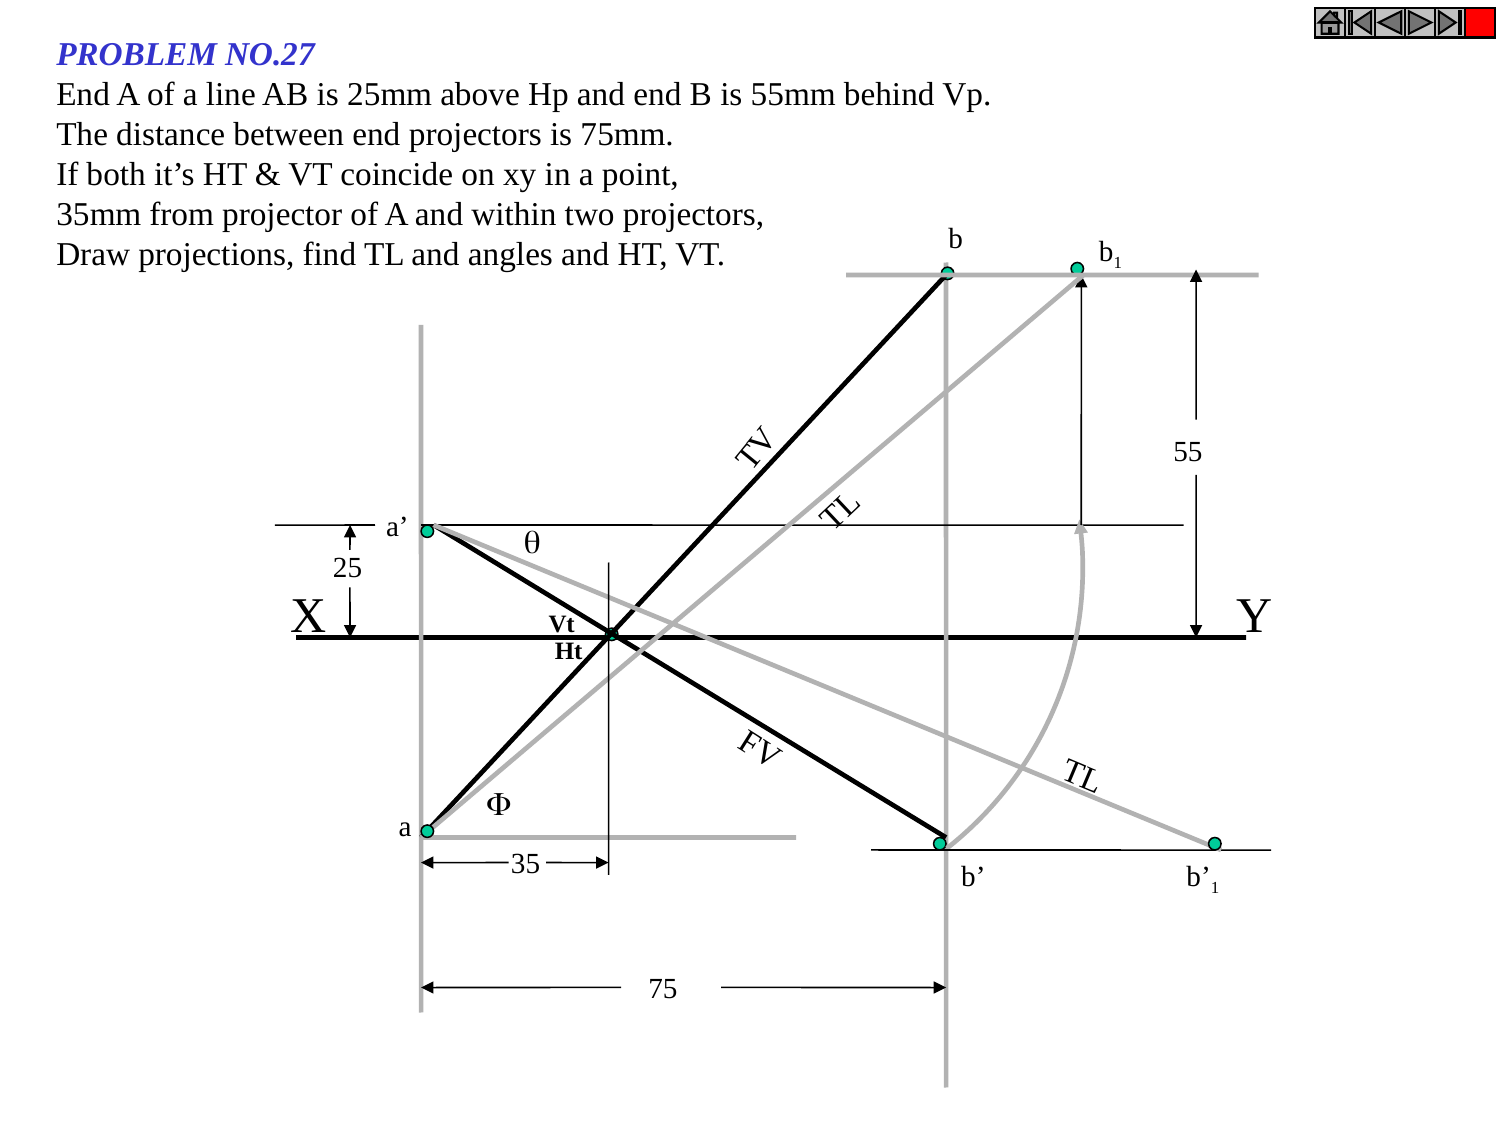

PROBLEM NO.27
End A of a line AB is 25mm above Hp and end B is 55mm behind Vp.
The distance between end projectors is 75mm.
If both it’s HT & VT coincide on xy in a point,
35mm from projector of A and within two projectors,
Draw projections, find TL and angles and HT, VT.

b
b1

55

TV
TL
a’
θ

25

X
Y
Vt
Ht

FV
TL
Φ
a

35

b’
b’1
75